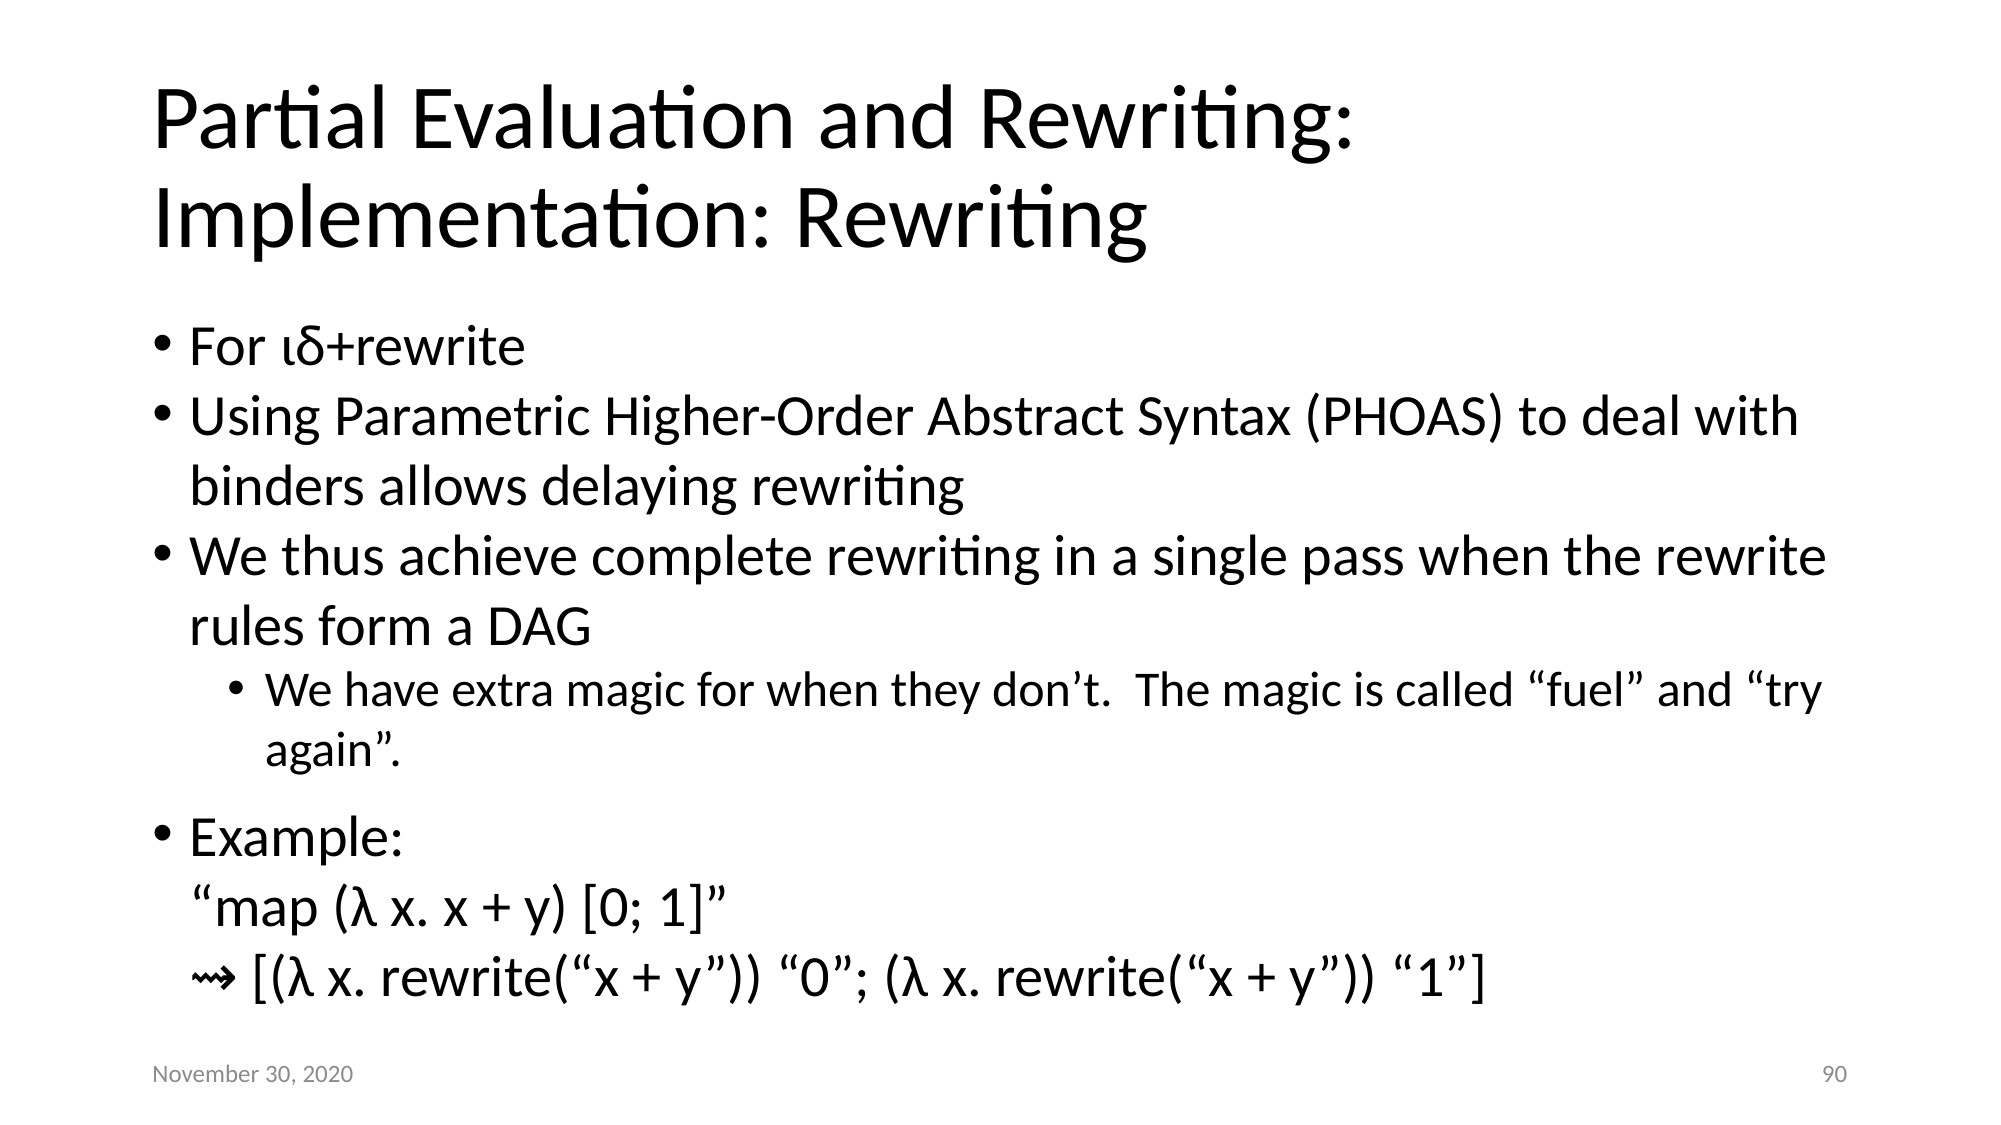

# Partial Evaluation and Rewriting: Implementation: Rewriting
For ιδ+rewrite
Using Parametric Higher-Order Abstract Syntax (PHOAS) to deal with binders allows delaying rewriting
We thus achieve complete rewriting in a single pass when the rewrite rules form a DAG
We have extra magic for when they don’t.  The magic is called “fuel” and “try again”.
Example:
“map (λ x. x + y) [0; 1]”
⇝ [(λ x. rewrite(“x + y”)) “0”; (λ x. rewrite(“x + y”)) “1”]
November 30, 2020
90